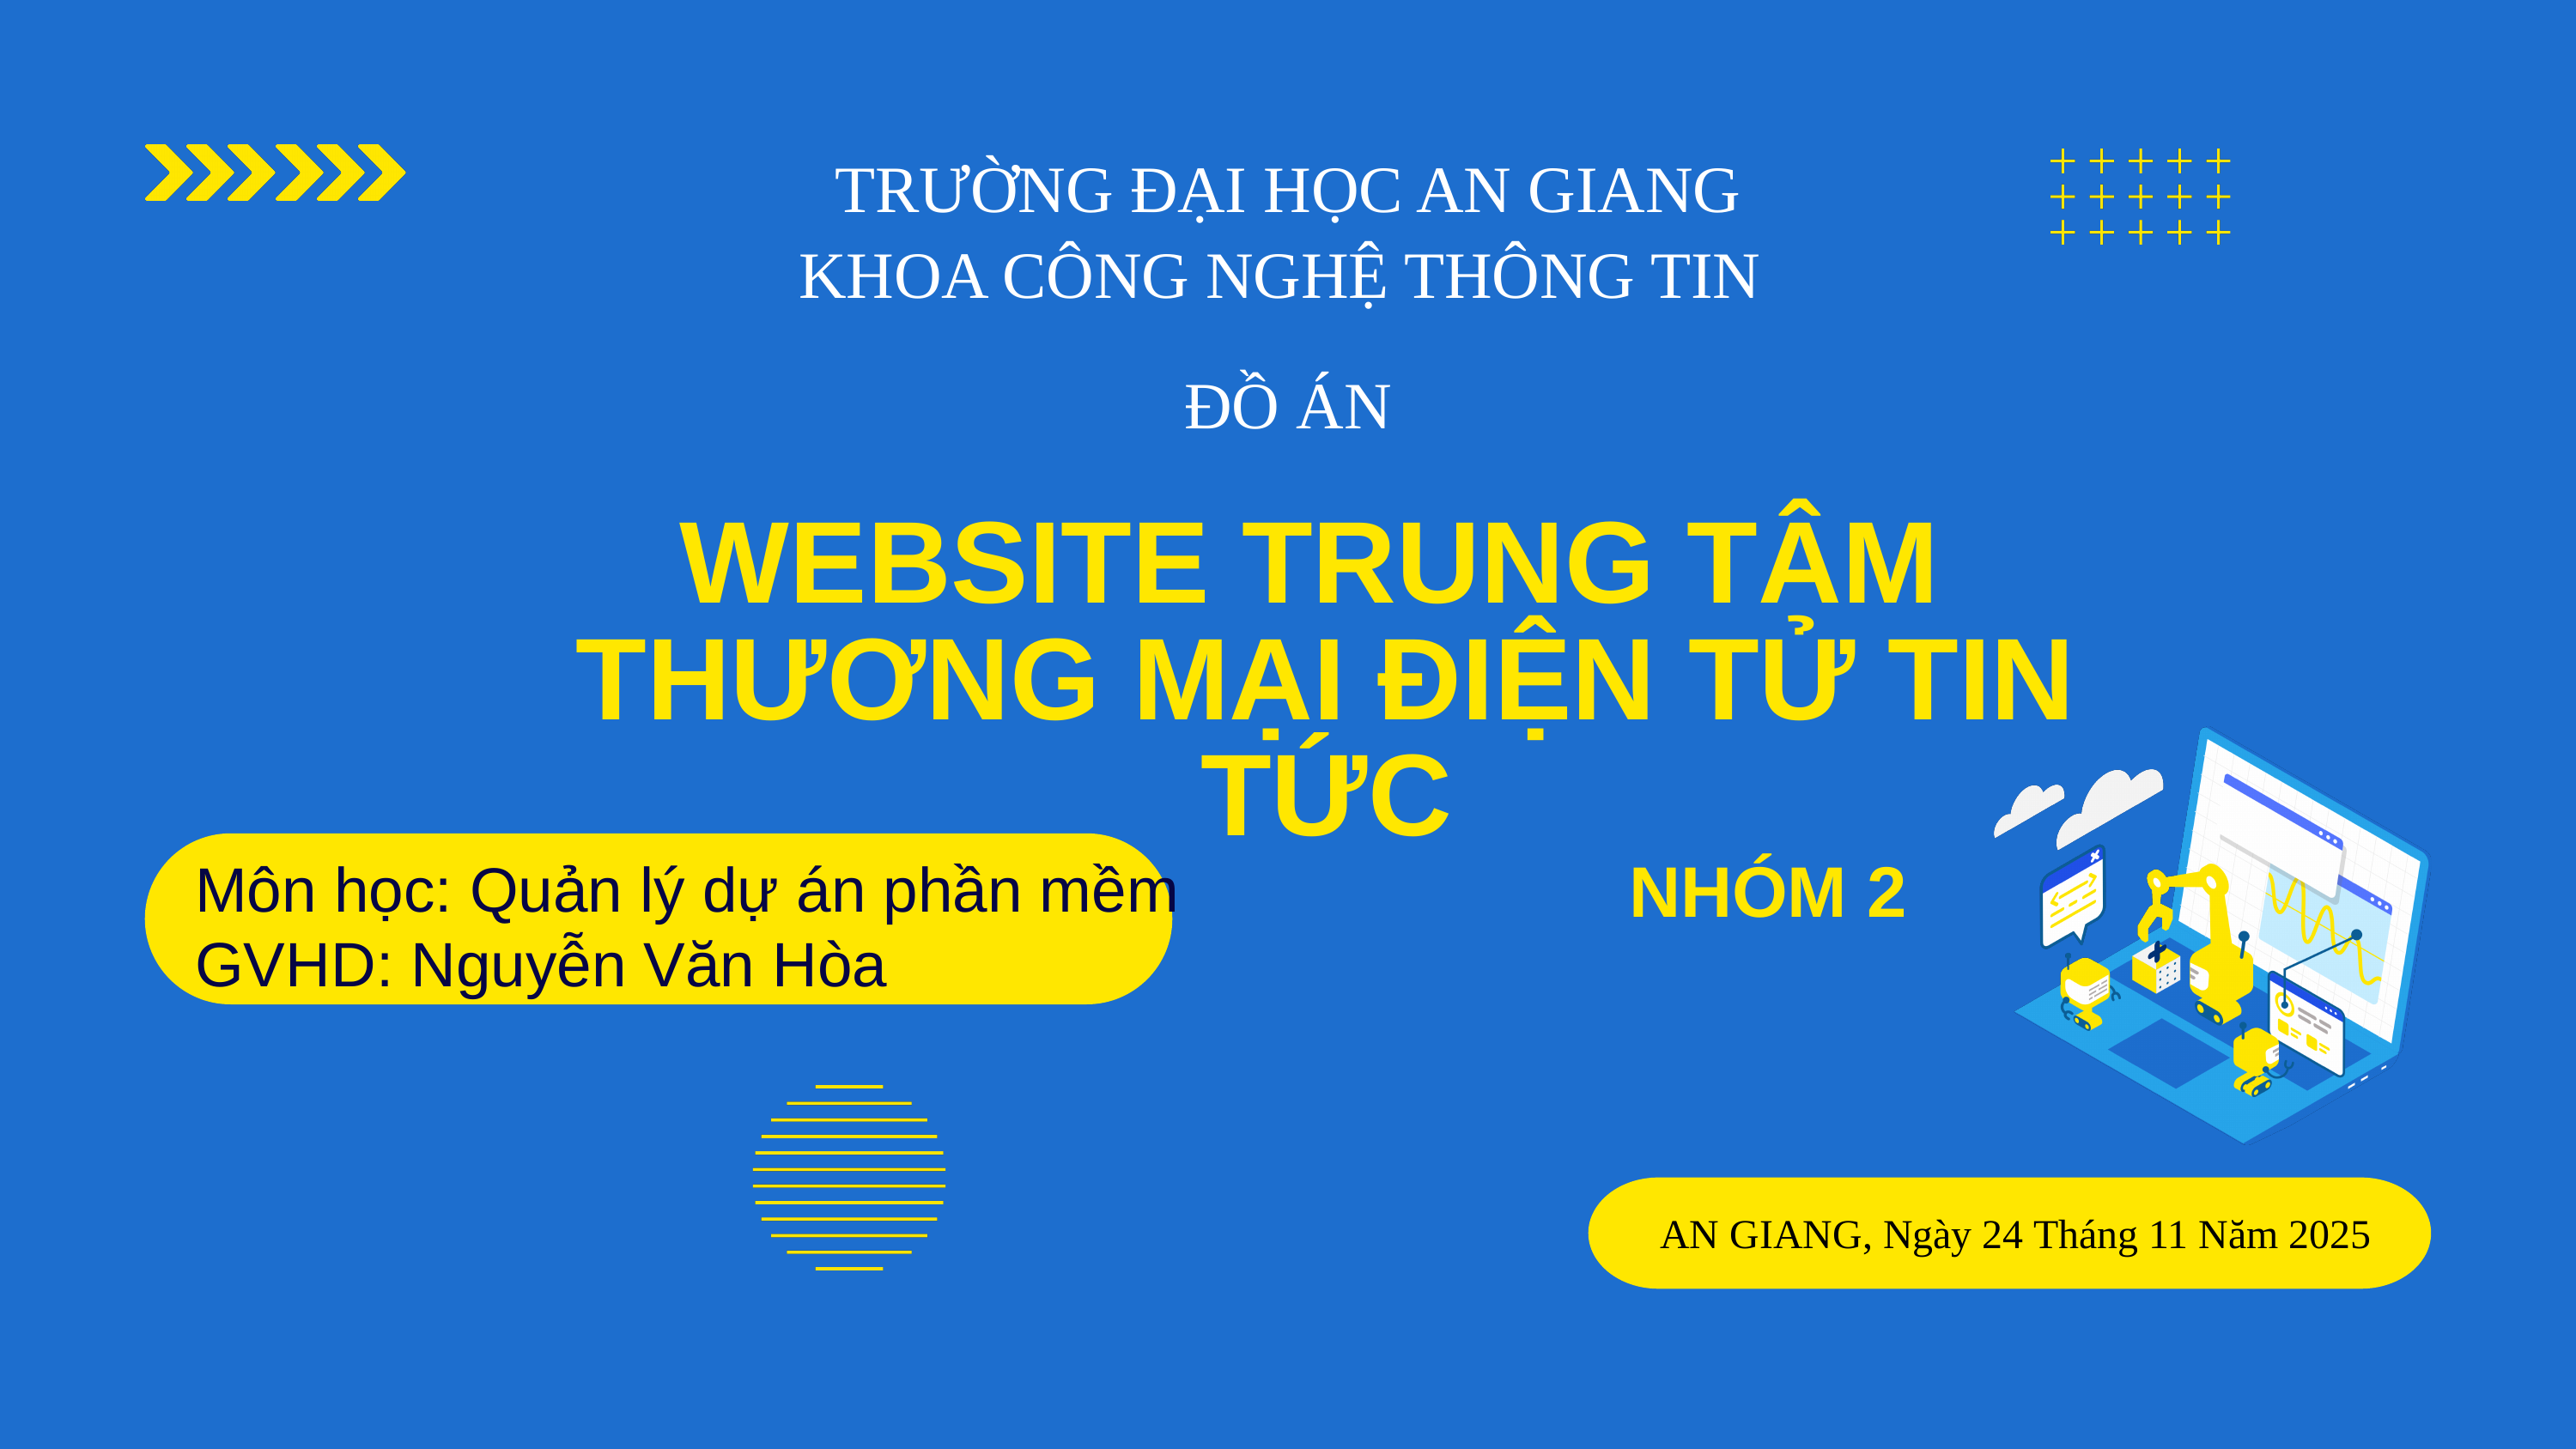

TRƯỜNG ĐẠI HỌC AN GIANG
KHOA CÔNG NGHỆ THÔNG TIN

ĐỒ ÁN
WEBSITE TRUNG TÂM
THƯƠNG MẠI ĐIỆN TỬ TIN TỨC

NHÓM 2
Môn học: Quản lý dự án phần mềm
GVHD: Nguyễn Văn Hòa

AN GIANG, Ngày 24 Tháng 11 Năm 2025